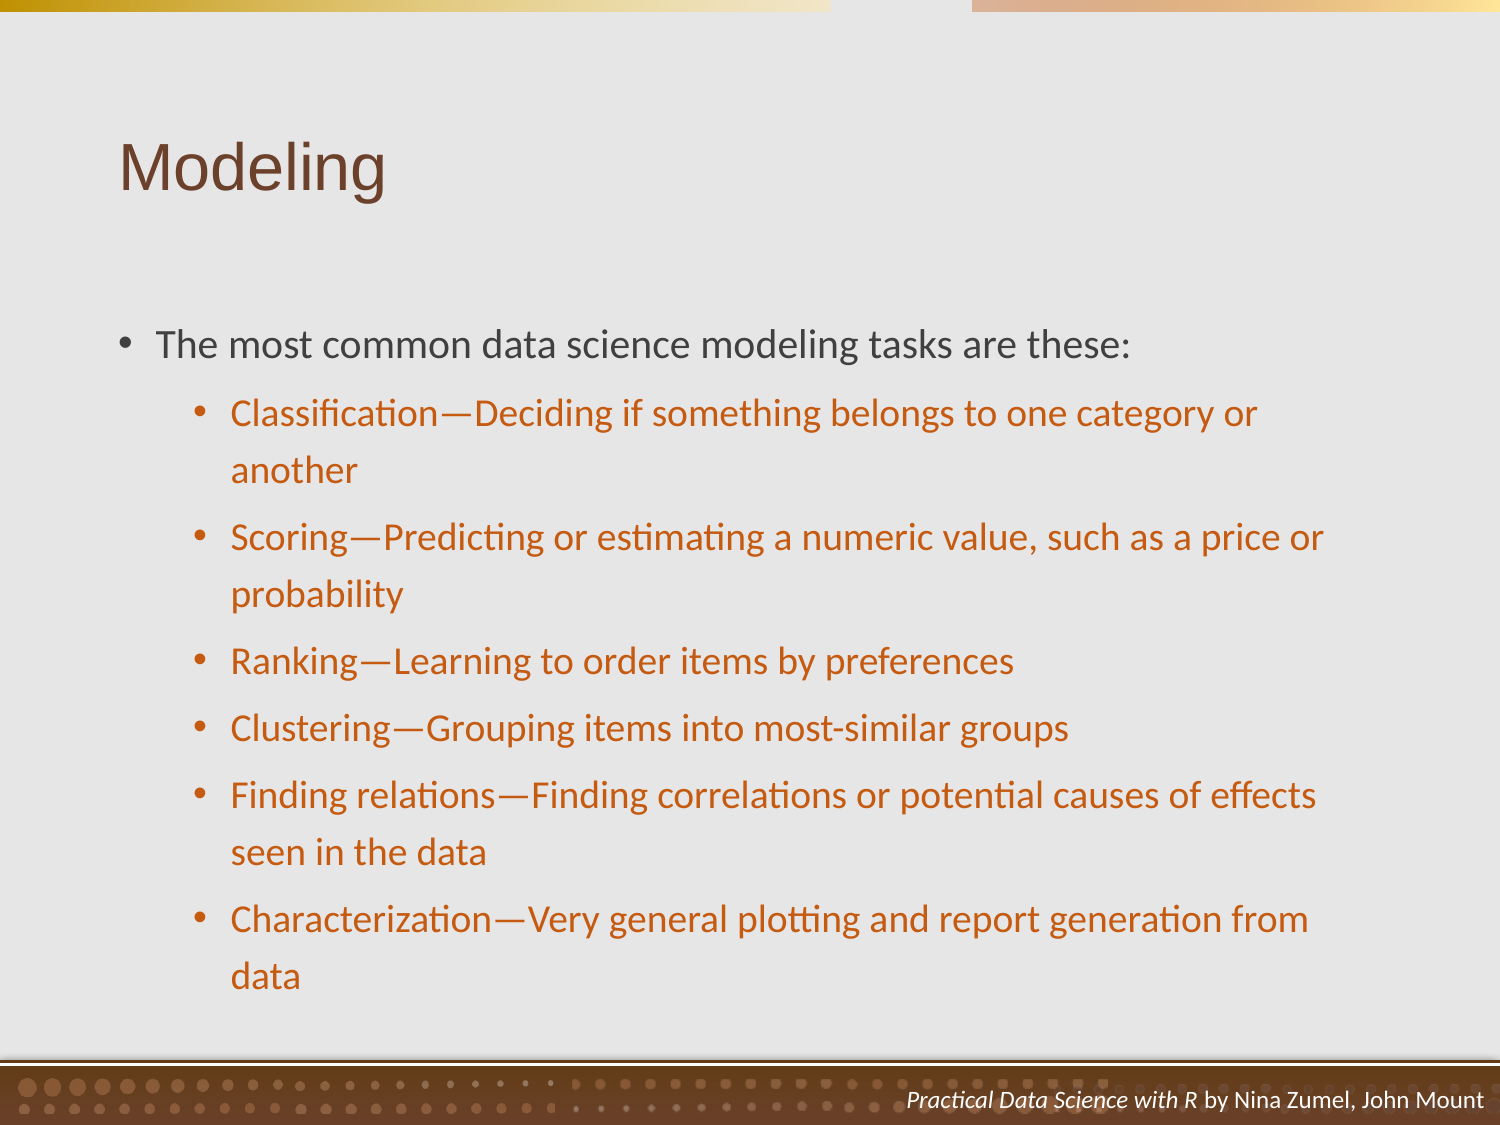

# Modeling

The most common data science modeling tasks are these:
Classification—Deciding if something belongs to one category or another
Scoring—Predicting or estimating a numeric value, such as a price or probability
Ranking—Learning to order items by preferences
Clustering—Grouping items into most-similar groups
Finding relations—Finding correlations or potential causes of effects seen in the data
Characterization—Very general plotting and report generation from data
Practical Data Science with R by Nina Zumel, John Mount